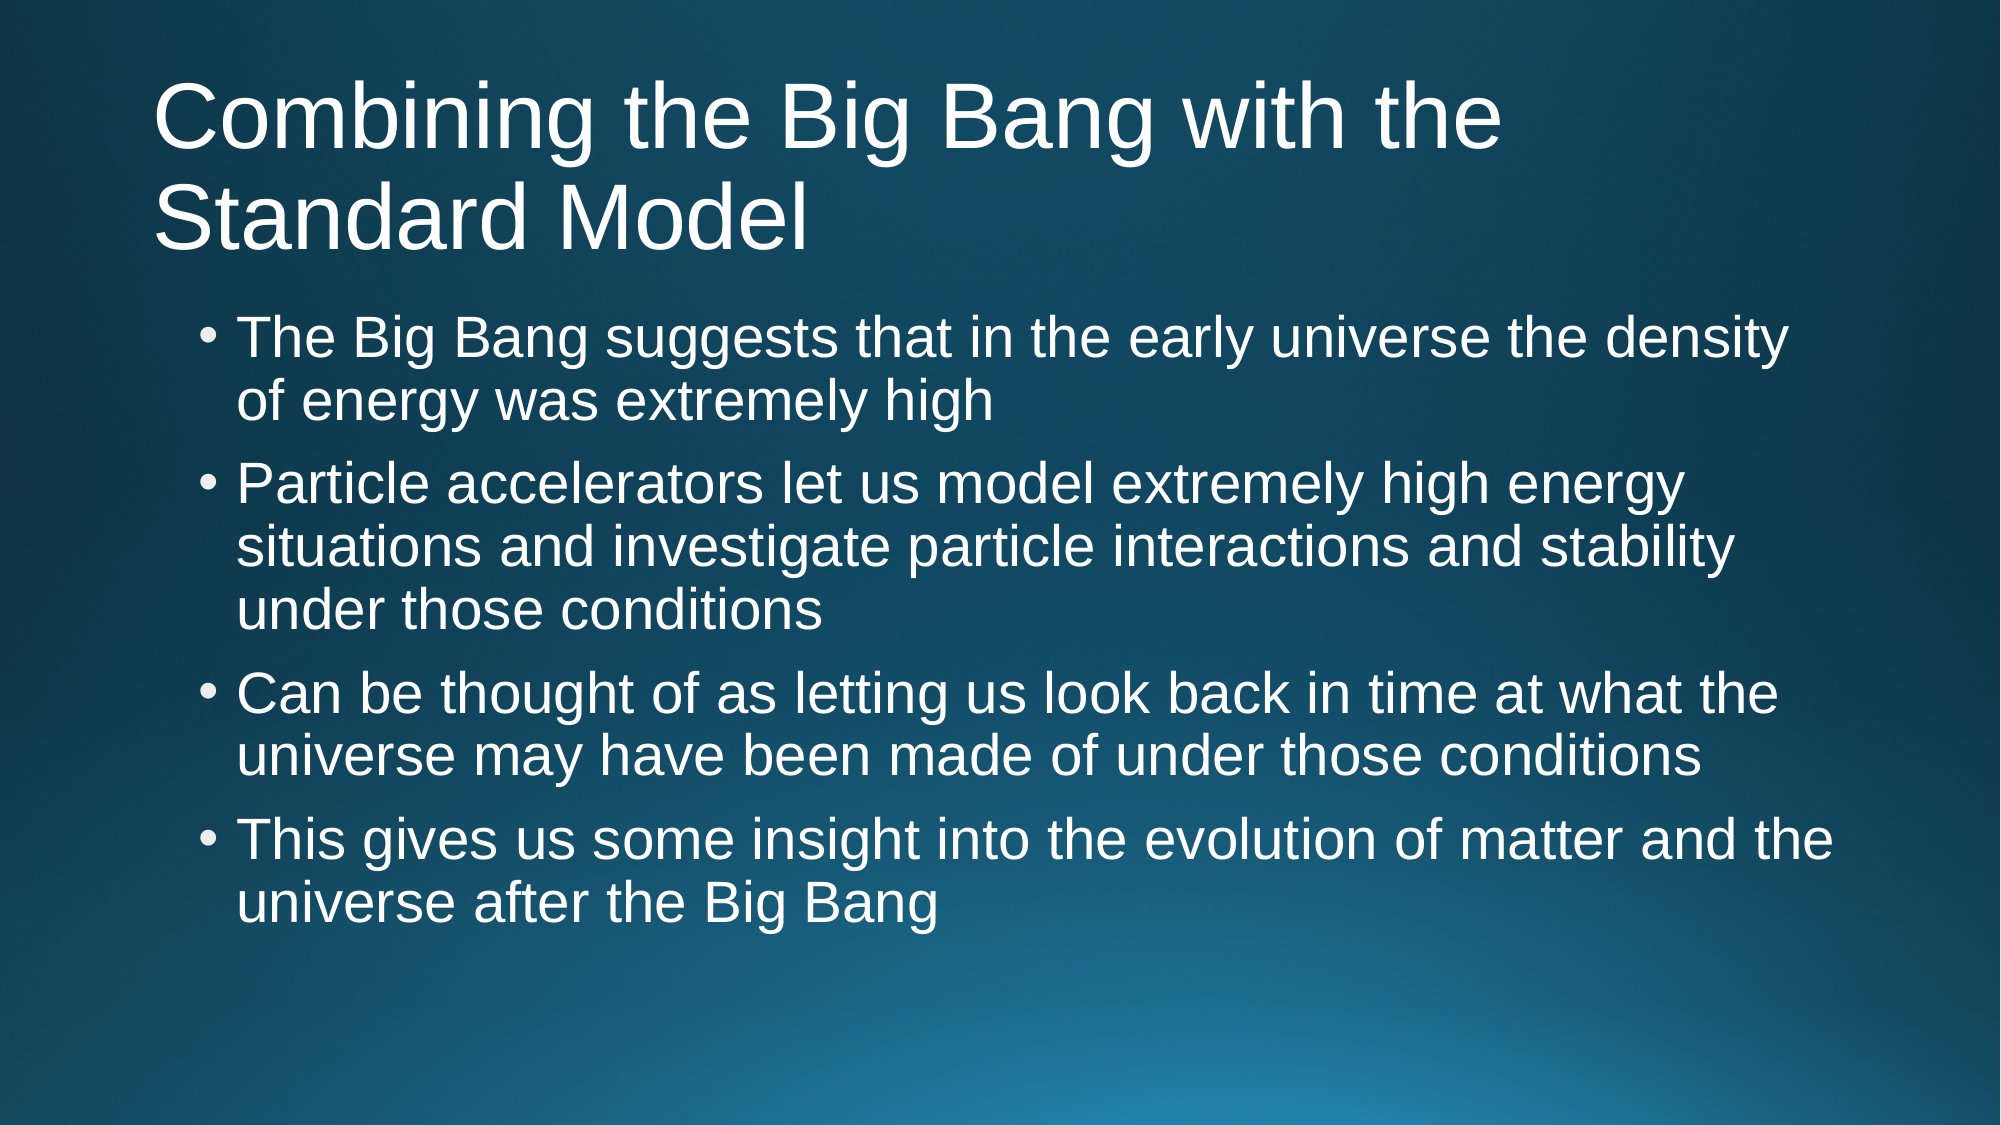

# Combining the Big Bang with the Standard Model
The Big Bang suggests that in the early universe the density of energy was extremely high
Particle accelerators let us model extremely high energy situations and investigate particle interactions and stability under those conditions
Can be thought of as letting us look back in time at what the universe may have been made of under those conditions
This gives us some insight into the evolution of matter and the universe after the Big Bang